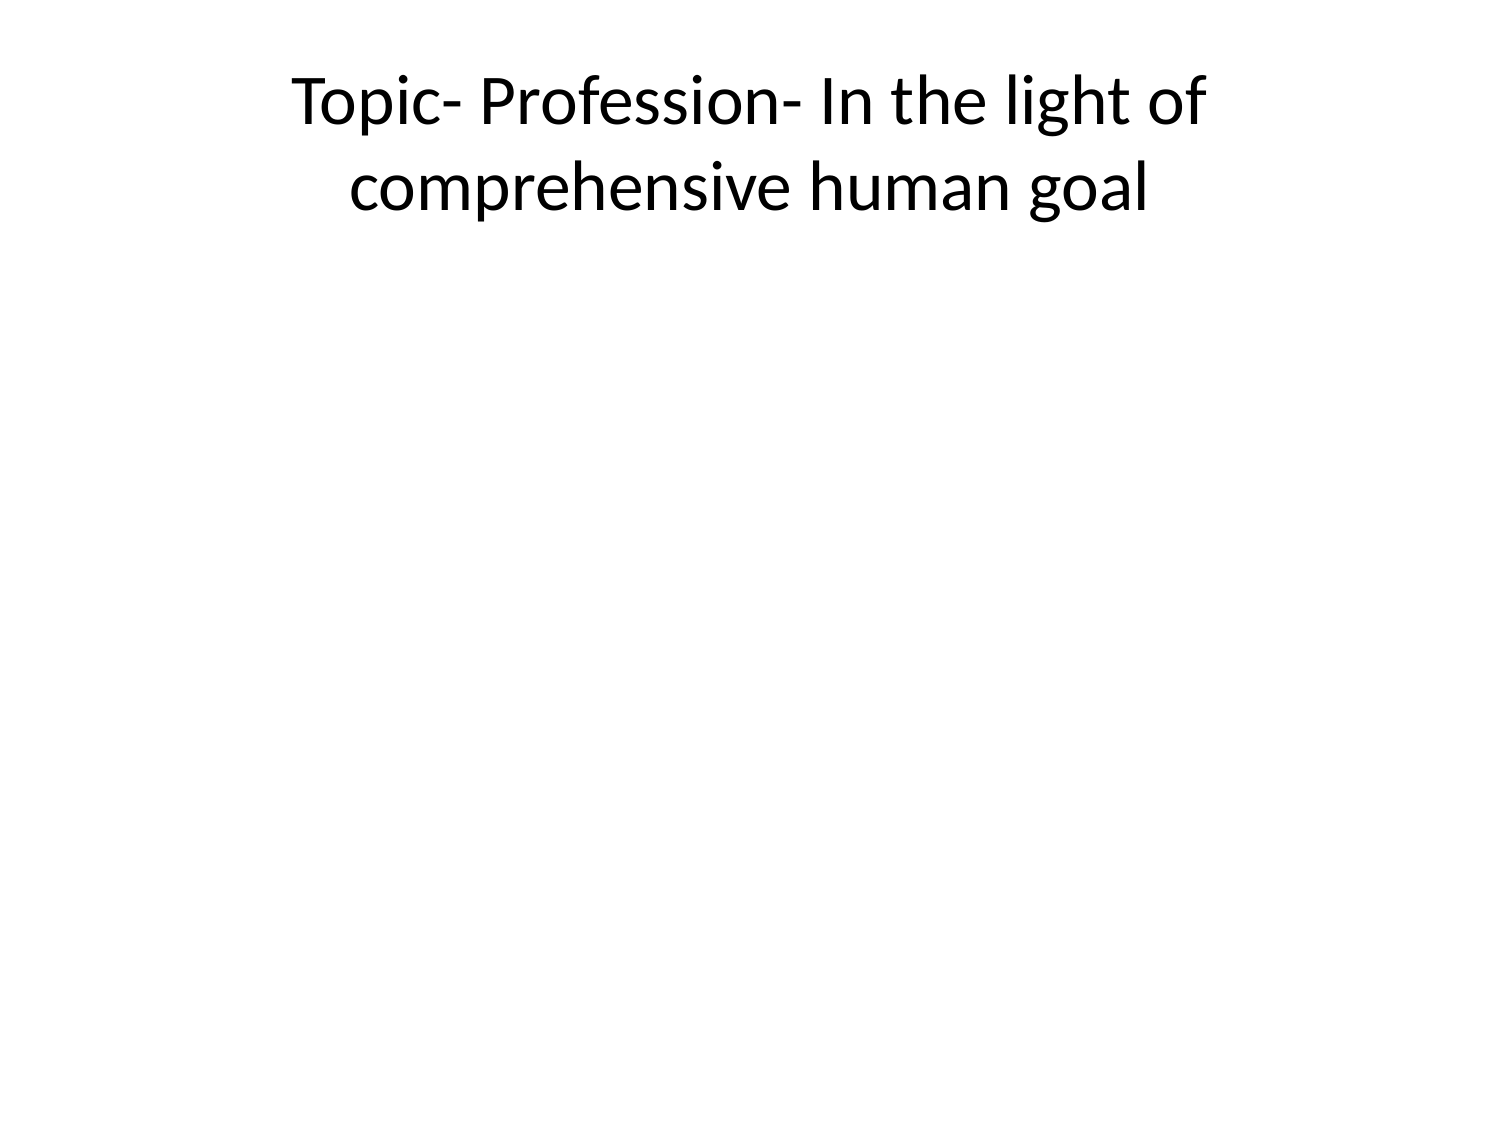

# Topic- Profession- In the light of comprehensive human goal